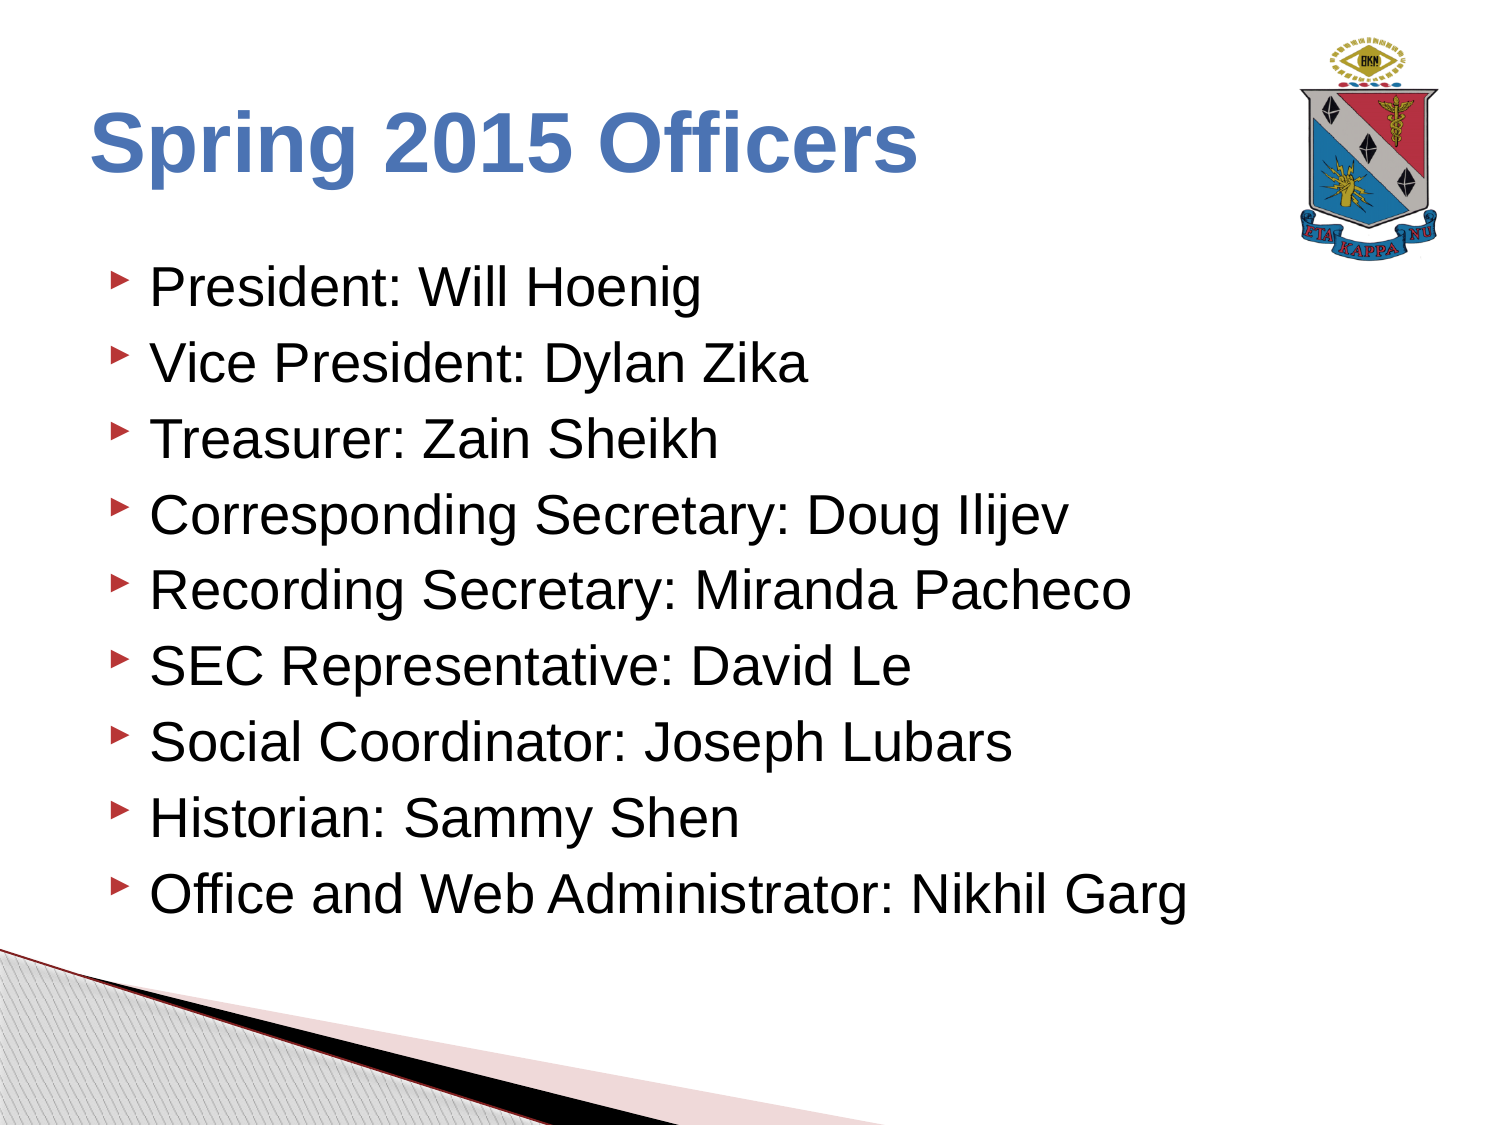

# Spring 2015 Officers
President: Will Hoenig
Vice President: Dylan Zika
Treasurer: Zain Sheikh
Corresponding Secretary: Doug Ilijev
Recording Secretary: Miranda Pacheco
SEC Representative: David Le
Social Coordinator: Joseph Lubars
Historian: Sammy Shen
Office and Web Administrator: Nikhil Garg